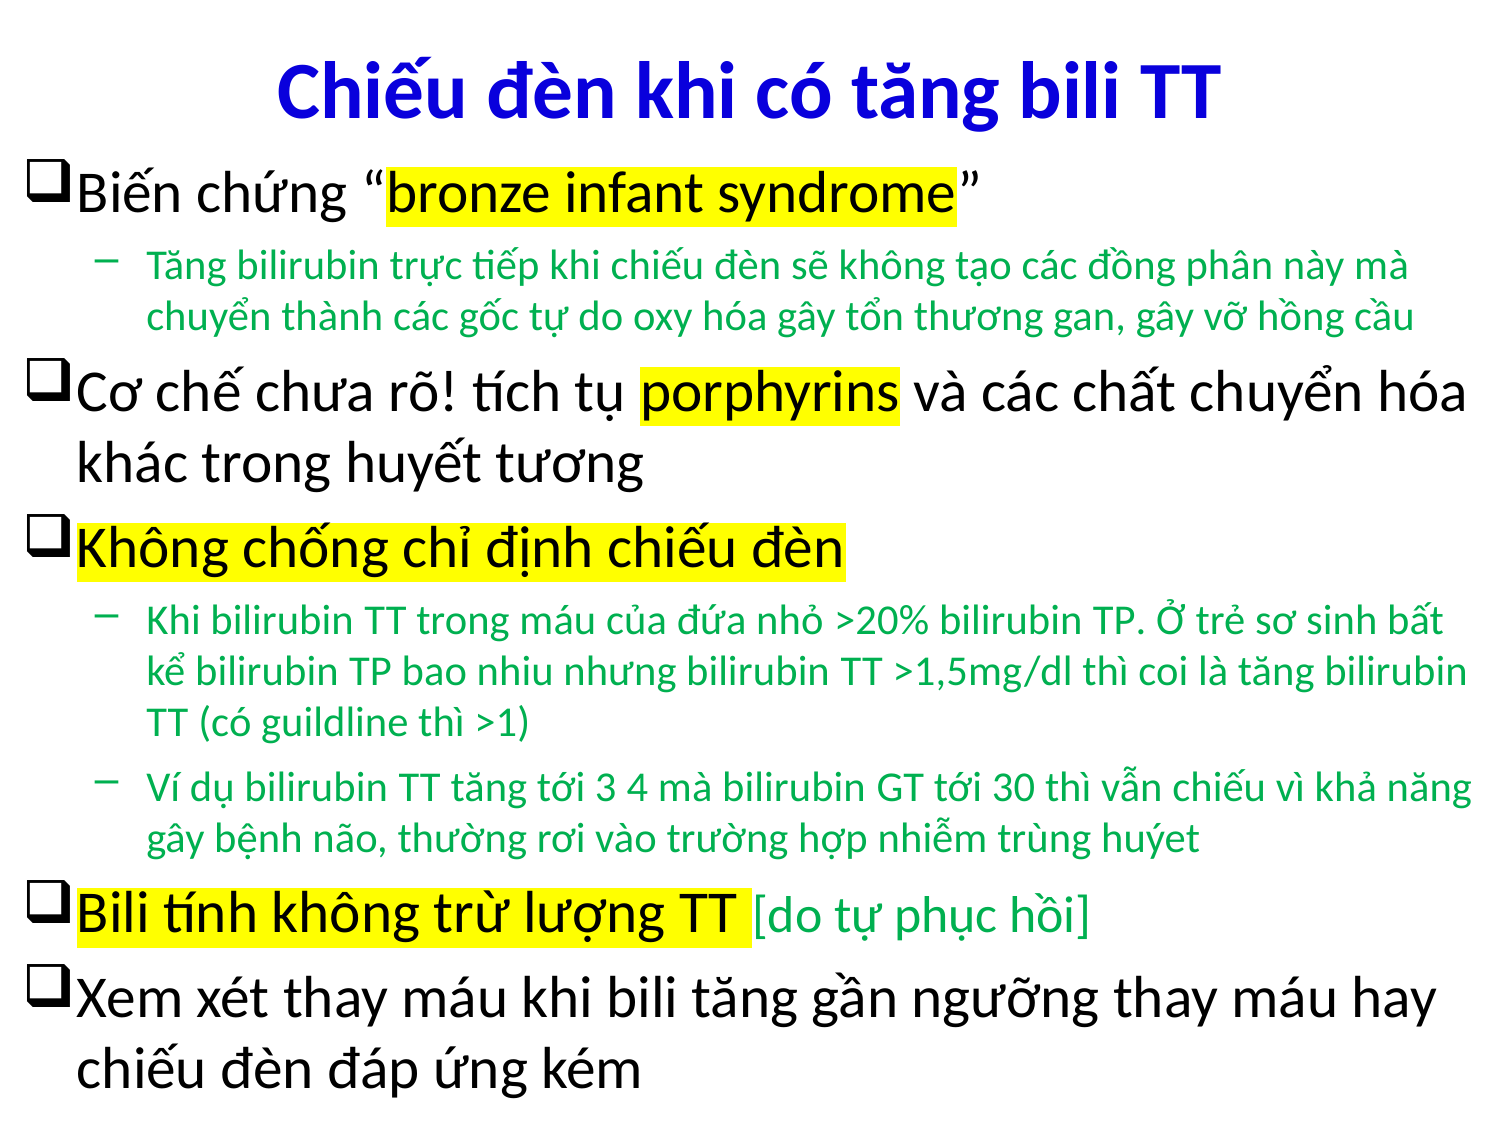

# Chiếu đèn khi có tăng bili TT
Biến chứng “bronze infant syndrome”
Tăng bilirubin trực tiếp khi chiếu đèn sẽ không tạo các đồng phân này mà chuyển thành các gốc tự do oxy hóa gây tổn thương gan, gây vỡ hồng cầu
Cơ chế chưa rõ! tích tụ porphyrins và các chất chuyển hóa khác trong huyết tương
Không chống chỉ định chiếu đèn
Khi bilirubin TT trong máu của đứa nhỏ >20% bilirubin TP. Ở trẻ sơ sinh bất kể bilirubin TP bao nhiu nhưng bilirubin TT >1,5mg/dl thì coi là tăng bilirubin TT (có guildline thì >1)
Ví dụ bilirubin TT tăng tới 3 4 mà bilirubin GT tới 30 thì vẫn chiếu vì khả năng gây bệnh não, thường rơi vào trường hợp nhiễm trùng huýet
Bili tính không trừ lượng TT [do tự phục hồi]
Xem xét thay máu khi bili tăng gần ngưỡng thay máu hay chiếu đèn đáp ứng kém